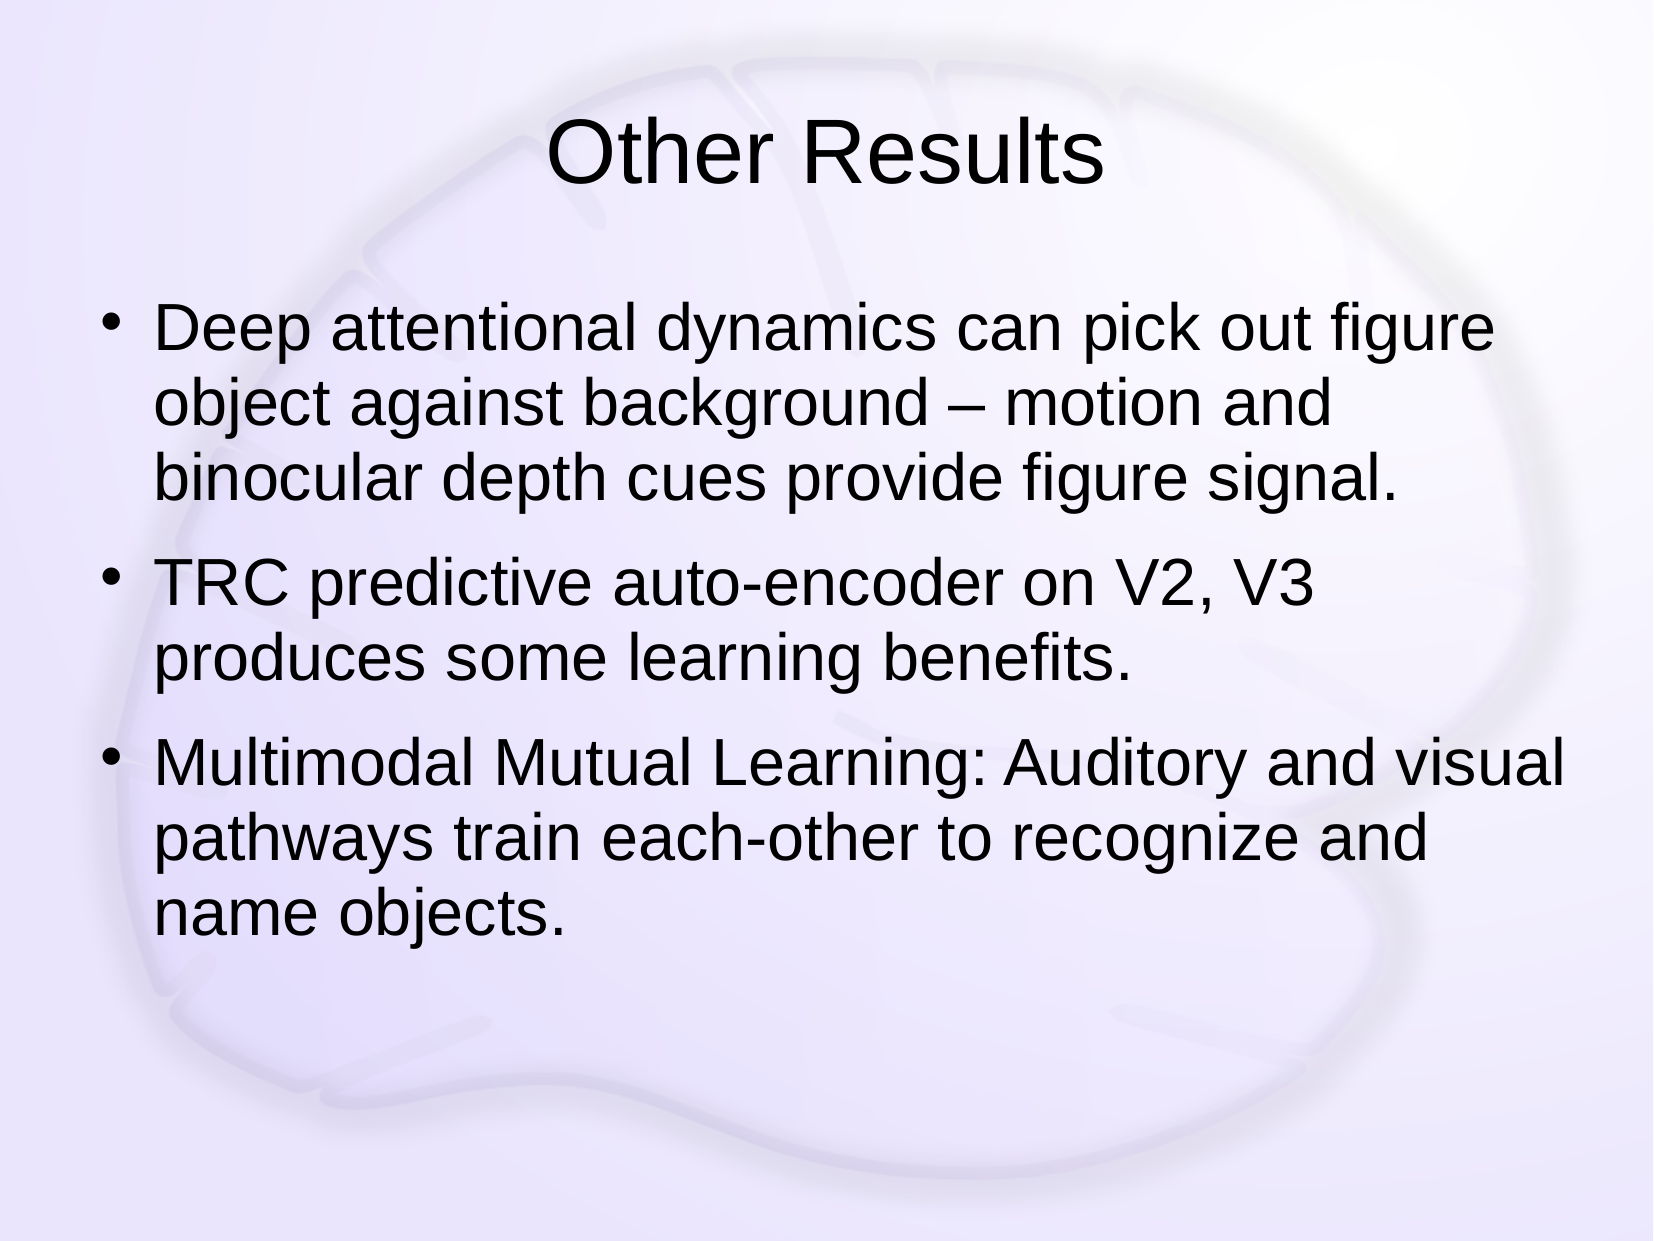

# Other Results
Deep attentional dynamics can pick out figure object against background – motion and binocular depth cues provide figure signal.
TRC predictive auto-encoder on V2, V3 produces some learning benefits.
Multimodal Mutual Learning: Auditory and visual pathways train each-other to recognize and name objects.